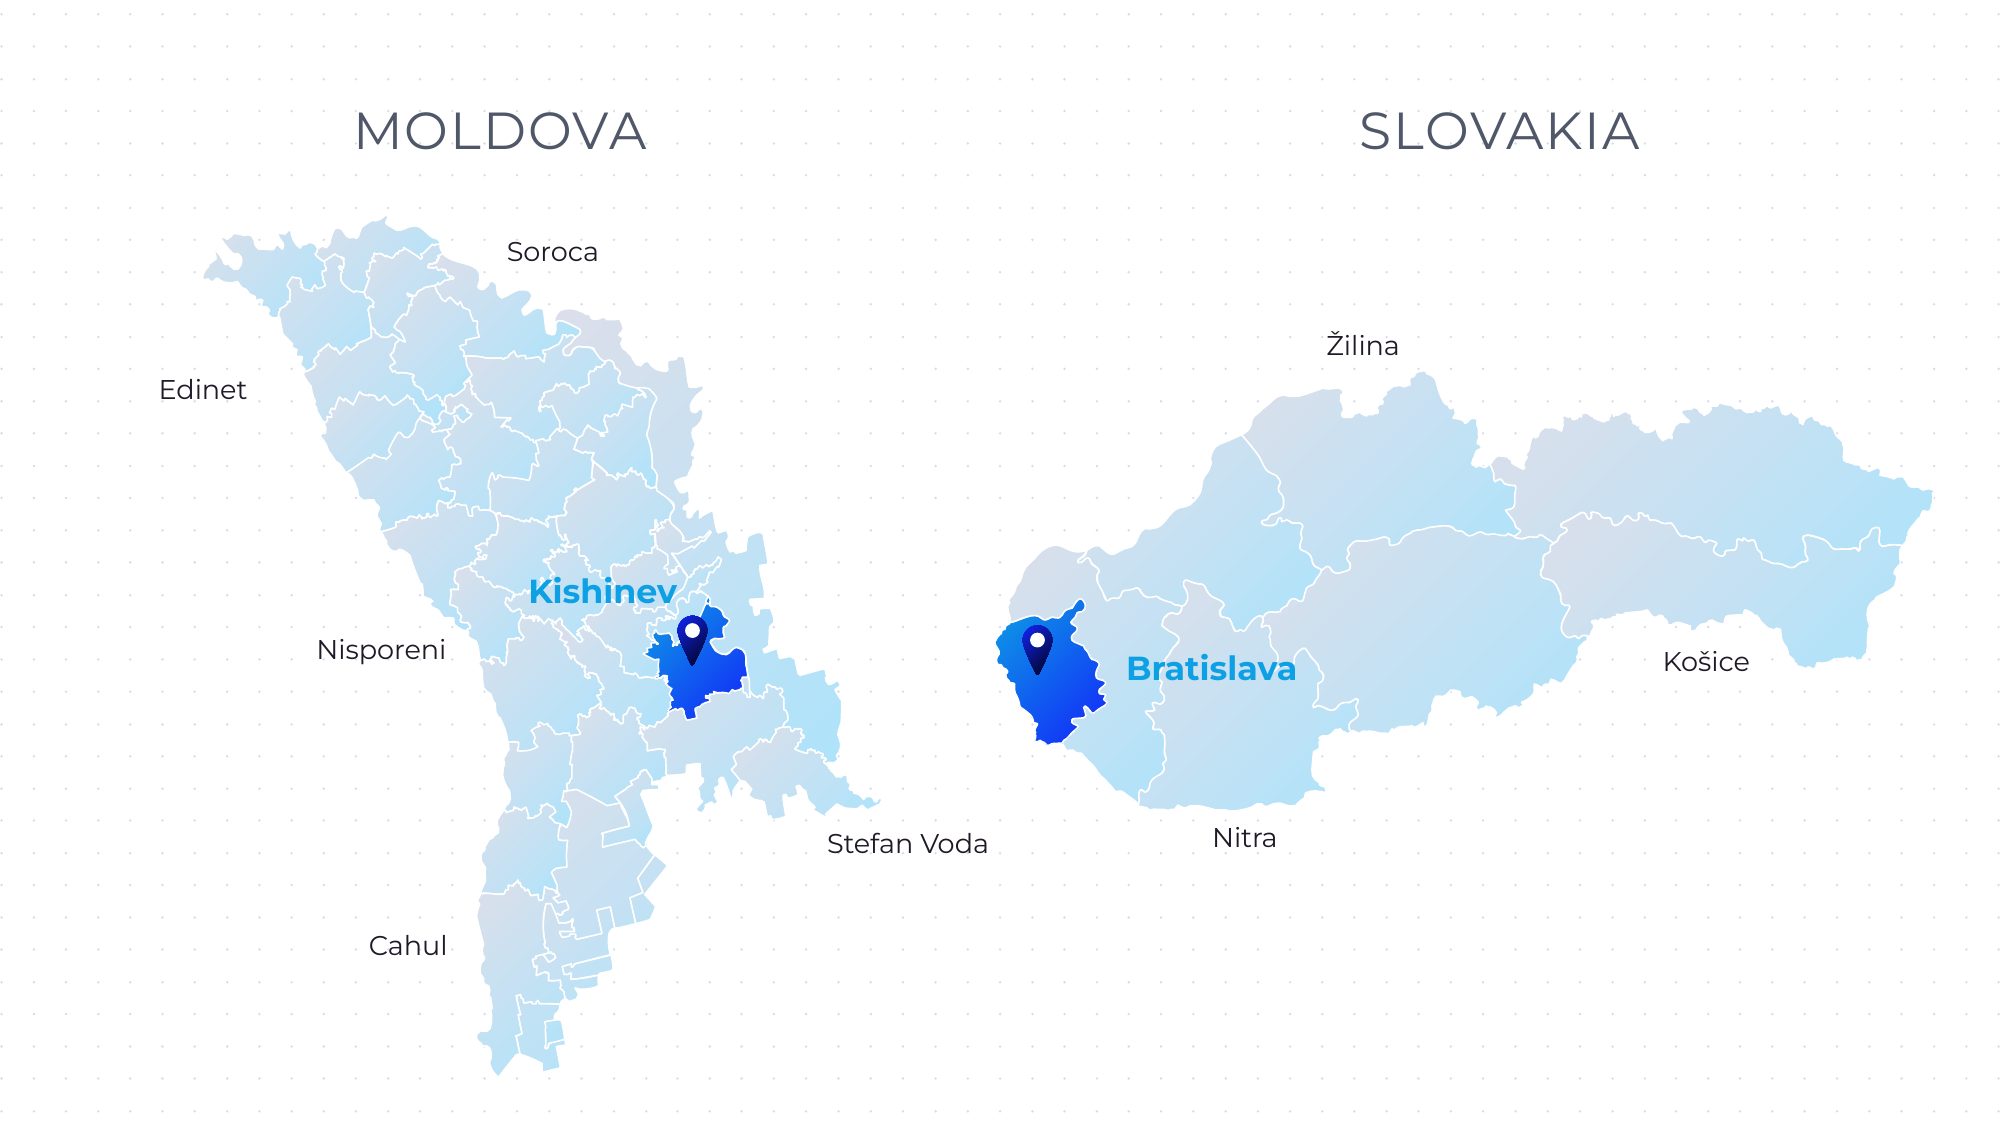

MOLDOVA
SLOVAKIA

Soroca
Edinet
Kishinev
Nisporeni
Stefan Voda
Cahul
Žilina
Košice
Bratislava
Nitra